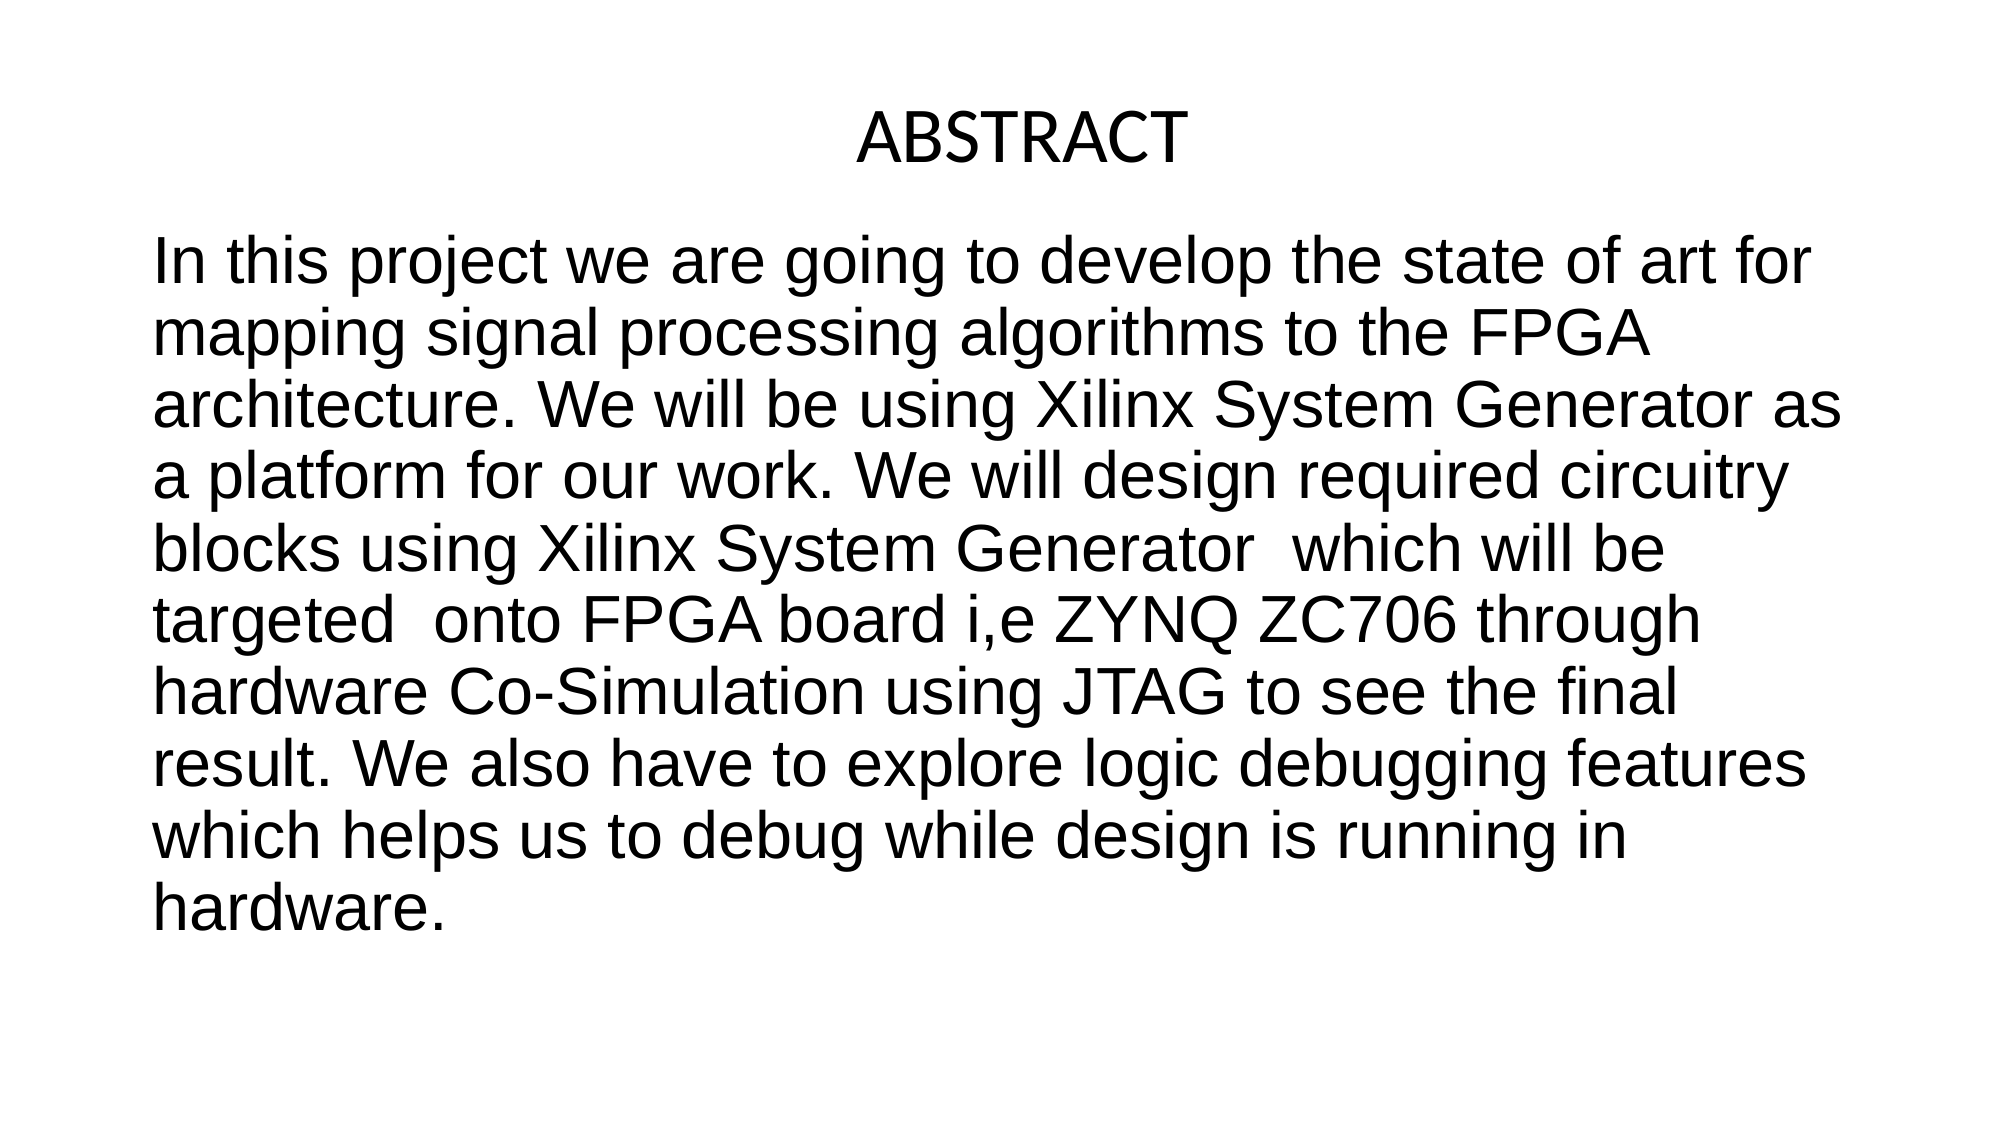

# ABSTRACT
In this project we are going to develop the state of art for mapping signal processing algorithms to the FPGA architecture.­ ­We will be using Xilinx System Generator as a platform for our work. We will design required circuitry blocks using Xilinx System Generator  which will be targeted  onto FPGA board i,e ZYNQ ZC706 through hardware Co-Simulation using JTAG to see the final result. We also have to explore logic debugging features which helps us to debug while design is running in hardware.